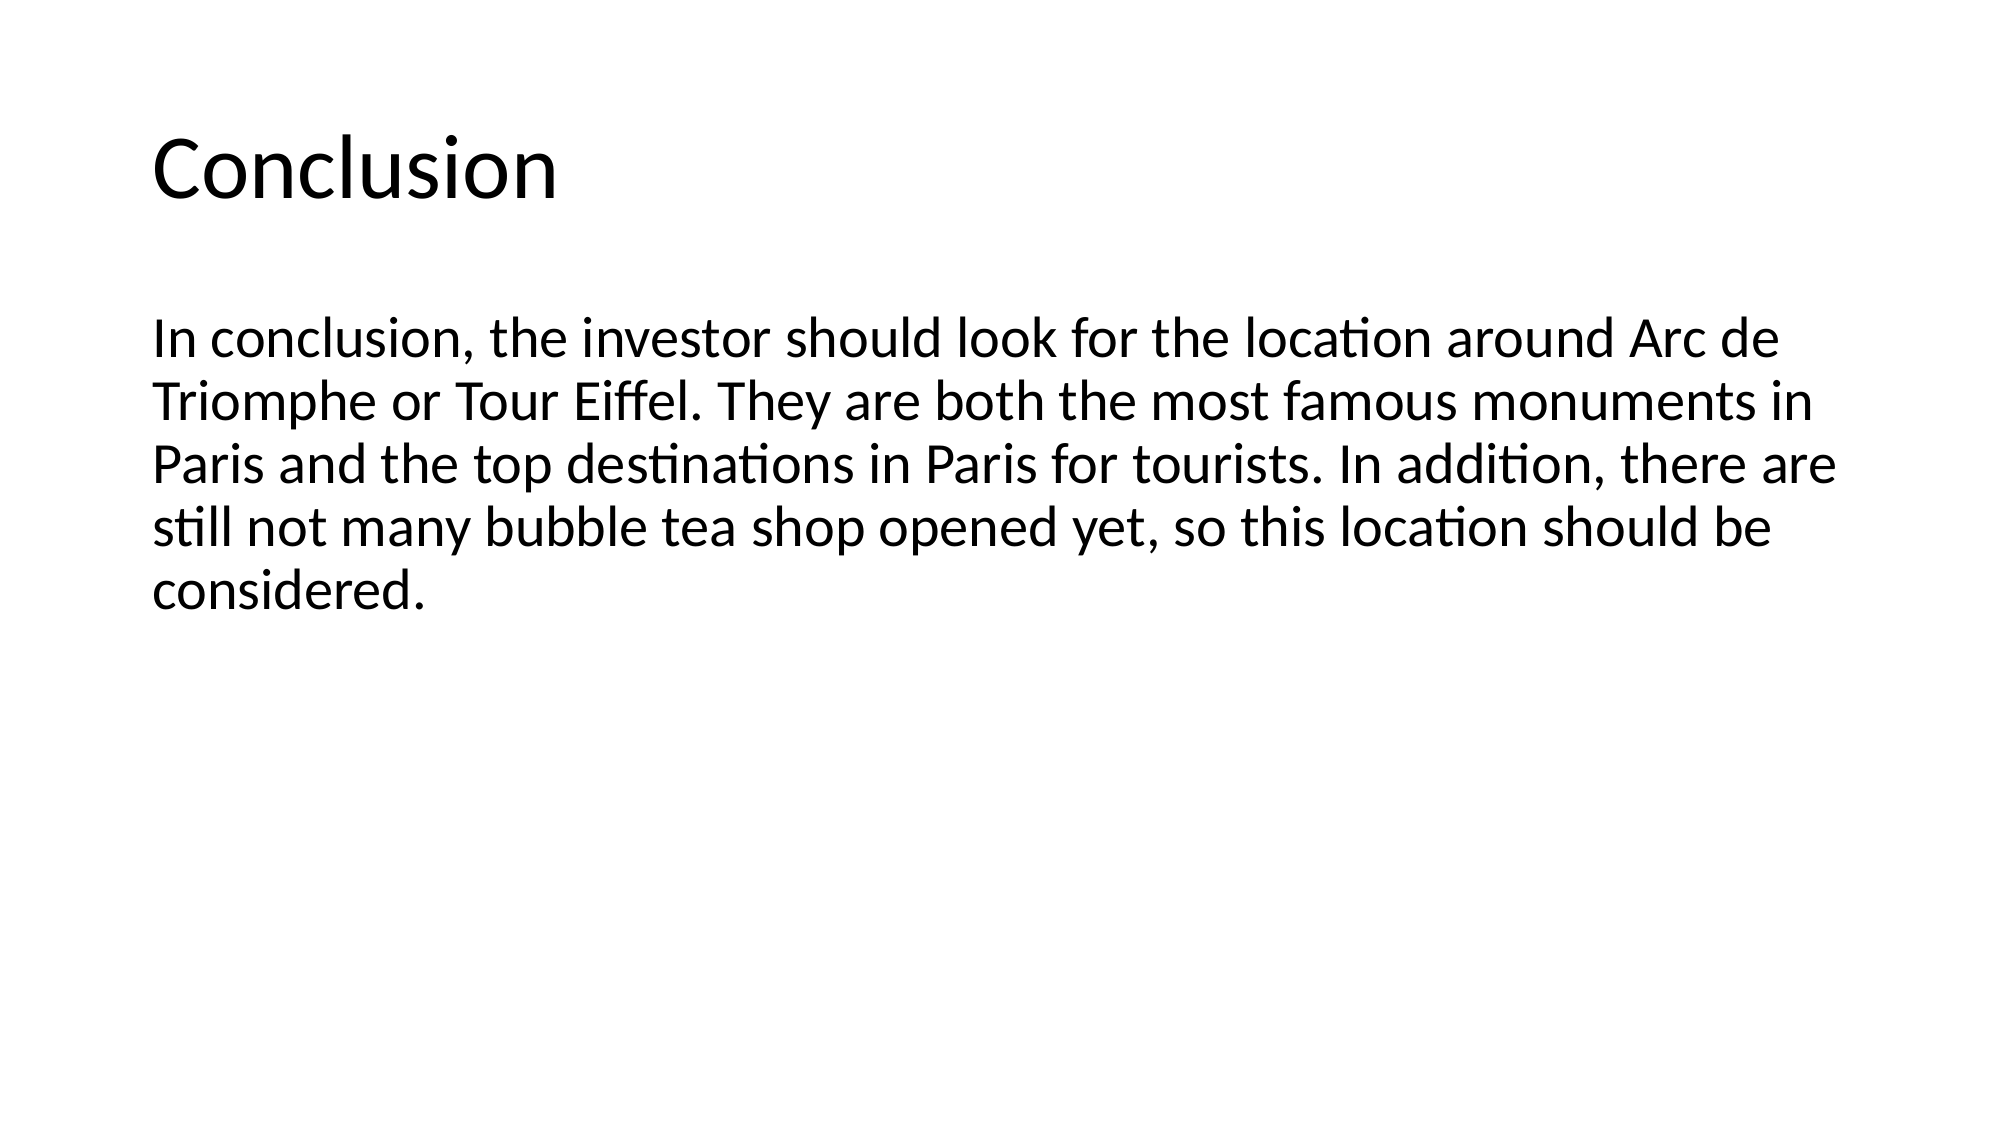

# Conclusion
In conclusion, the investor should look for the location around Arc de Triomphe or Tour Eiffel. They are both the most famous monuments in Paris and the top destinations in Paris for tourists. In addition, there are still not many bubble tea shop opened yet, so this location should be considered.